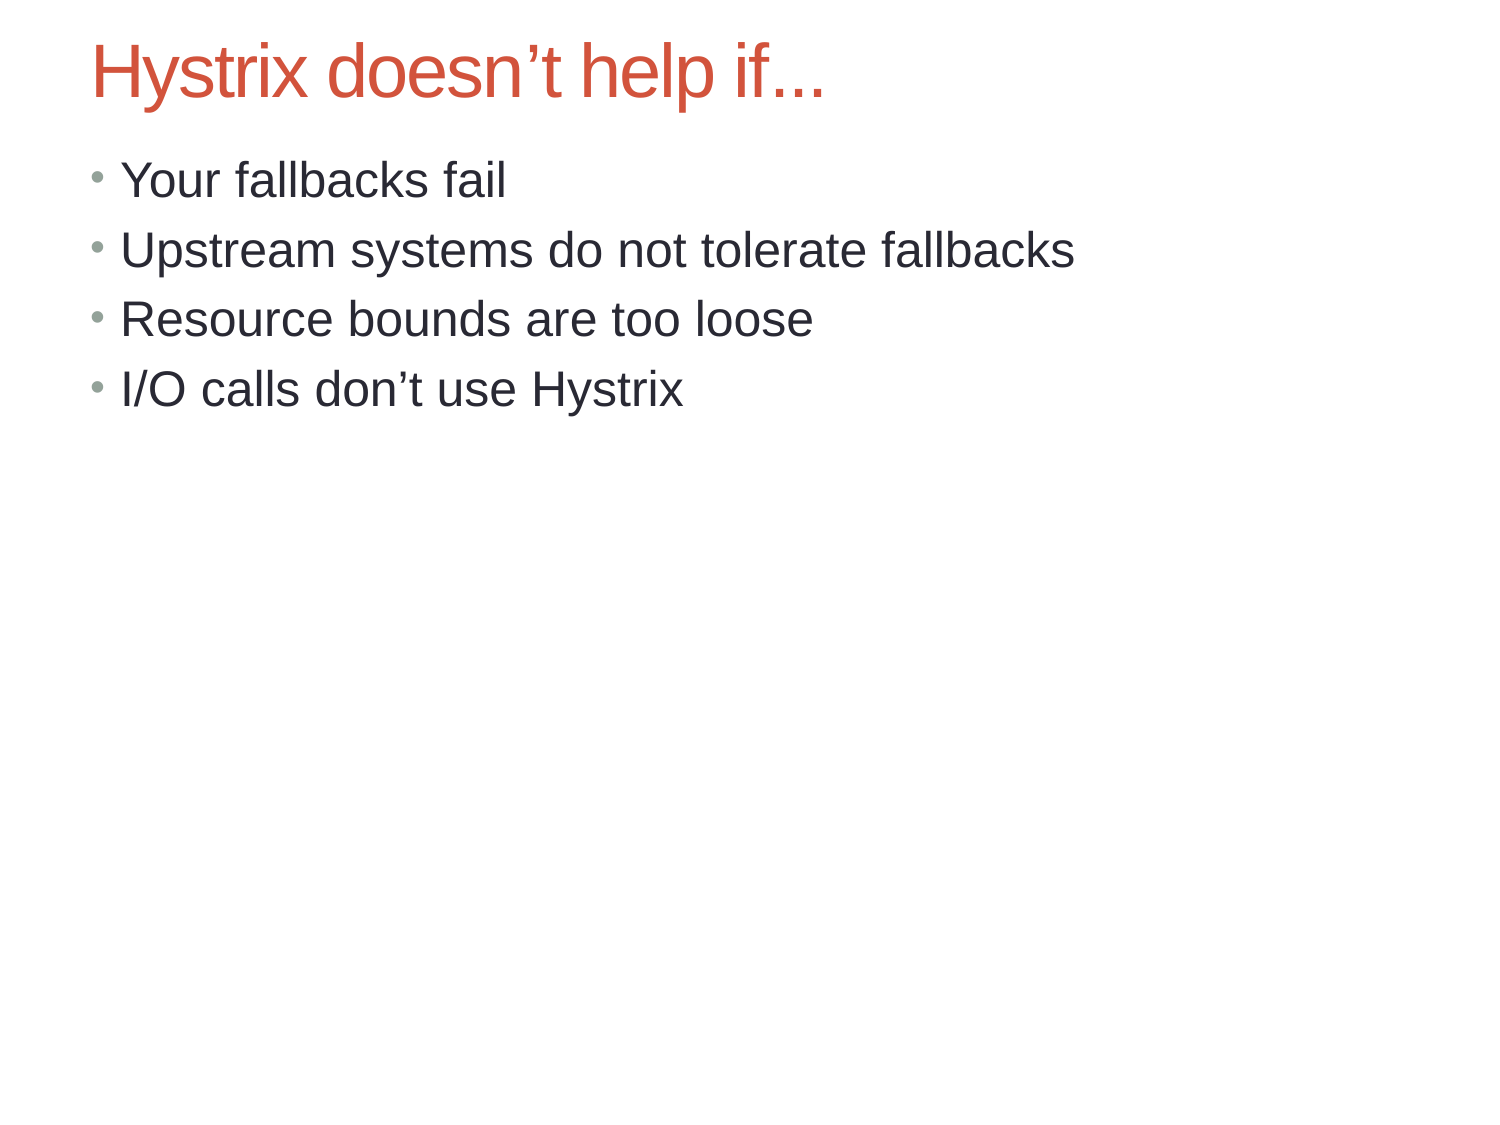

# Hystrix doesn’t help if...
Your fallbacks fail
Upstream systems do not tolerate fallbacks
Resource bounds are too loose
I/O calls don’t use Hystrix